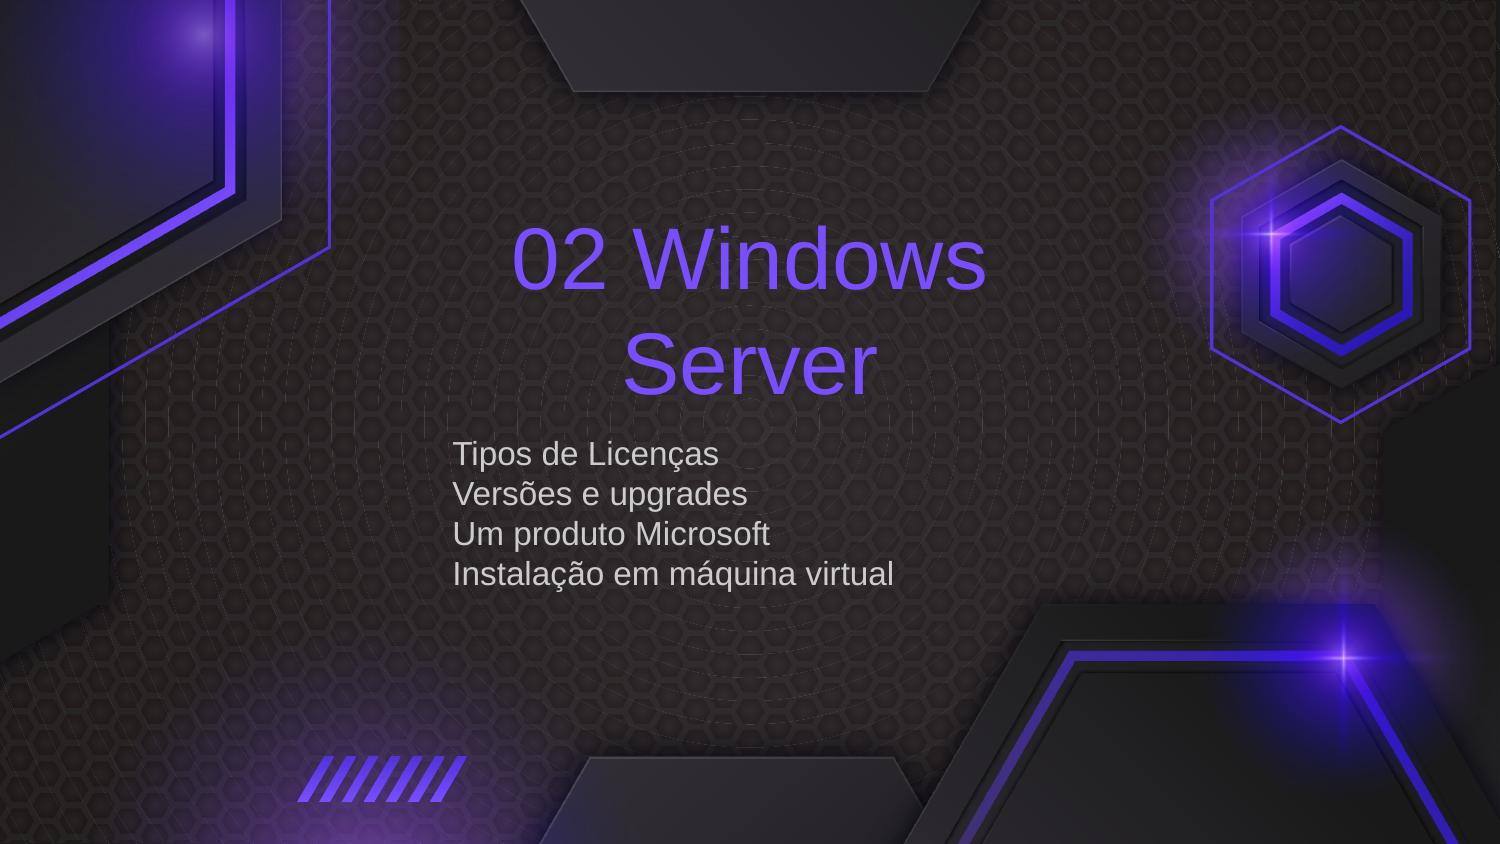

# 02 Windows Server
Tipos de Licenças
Versões e upgrades
Um produto Microsoft
Instalação em máquina virtual